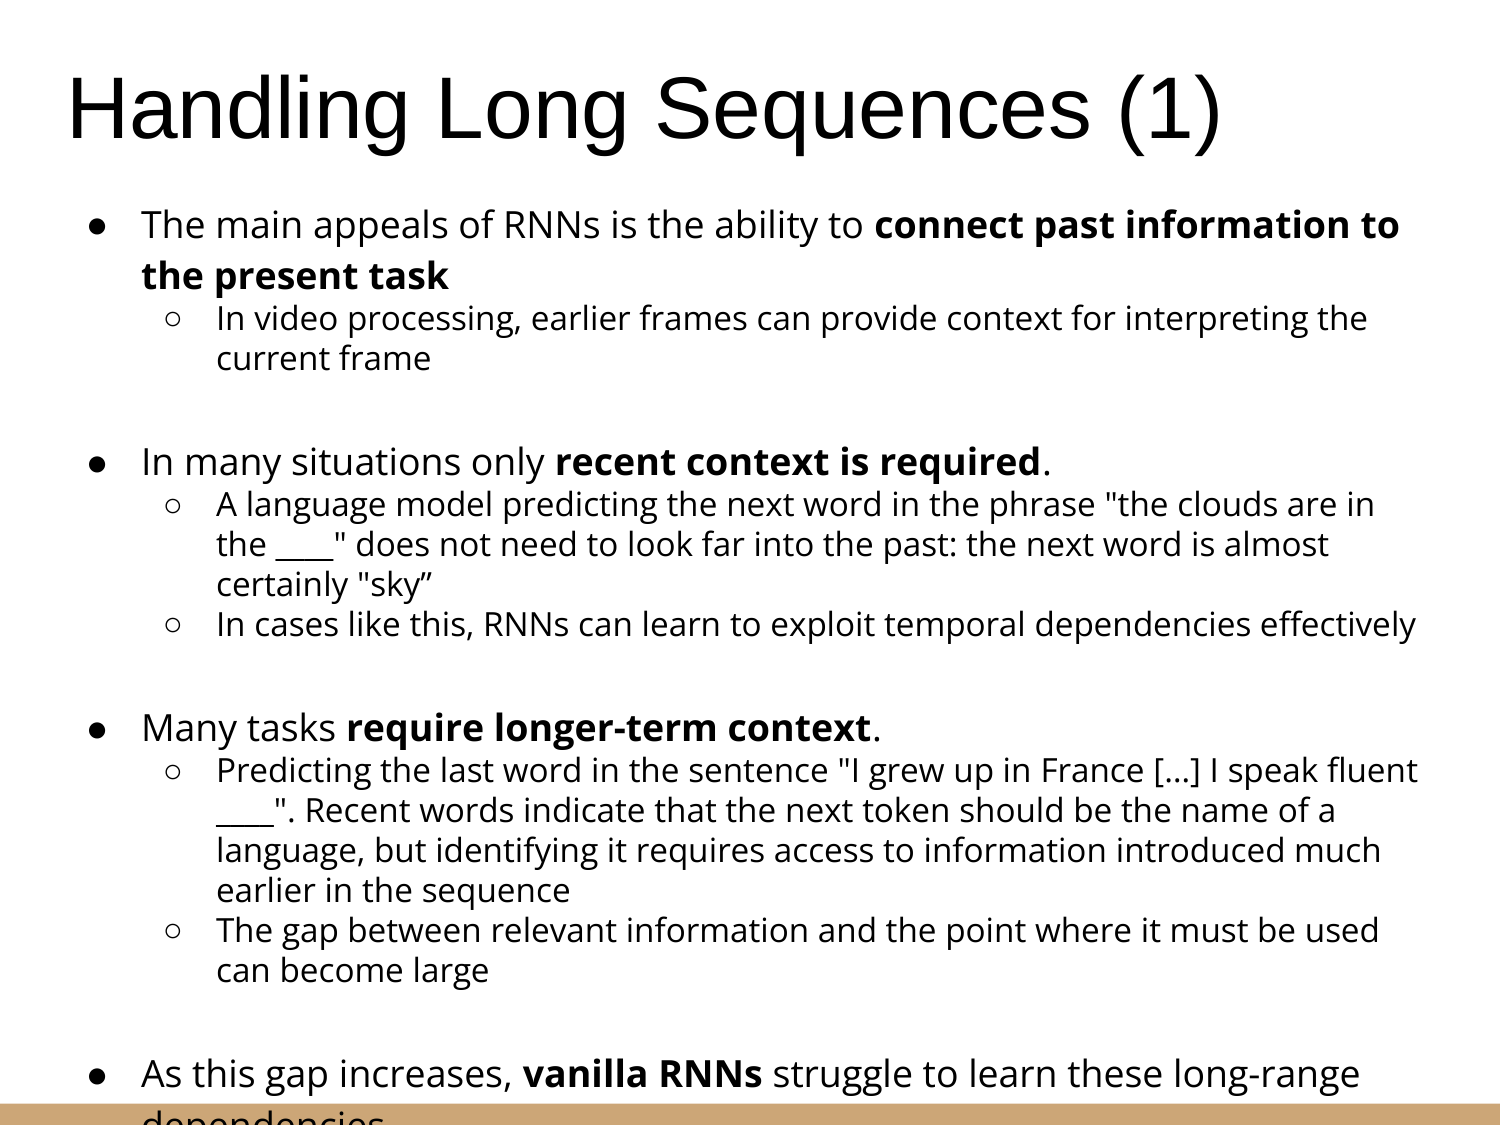

Handling Long Sequences (1)
The main appeals of RNNs is the ability to connect past information to the present task
In video processing, earlier frames can provide context for interpreting the current frame

In many situations only recent context is required.
A language model predicting the next word in the phrase "the clouds are in the ____" does not need to look far into the past: the next word is almost certainly "sky”
In cases like this, RNNs can learn to exploit temporal dependencies effectively

Many tasks require longer-term context.
Predicting the last word in the sentence "I grew up in France […] I speak fluent ____". Recent words indicate that the next token should be the name of a language, but identifying it requires access to information introduced much earlier in the sequence
The gap between relevant information and the point where it must be used can become large

As this gap increases, vanilla RNNs struggle to learn these long-range dependencies